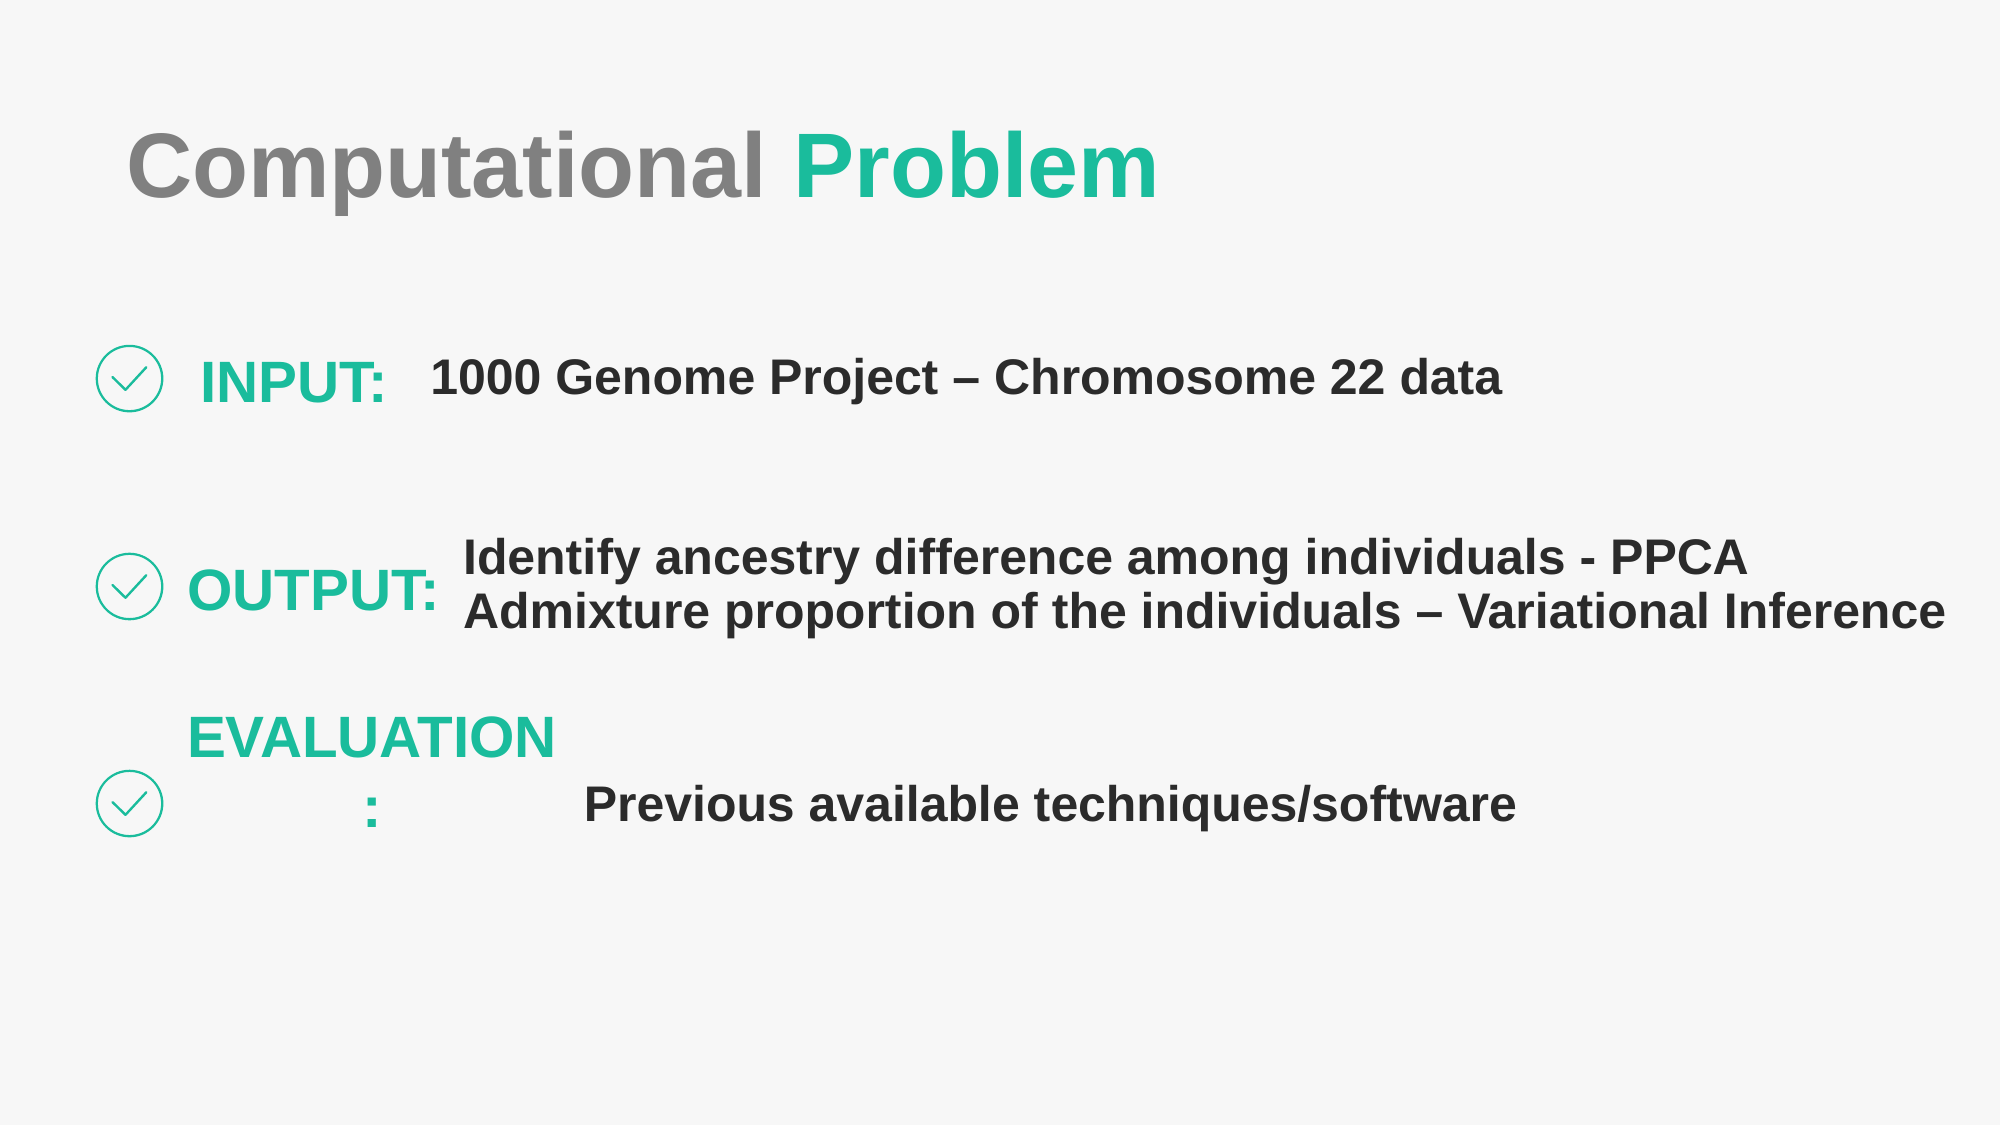

Computational Problem
INPUT:
1000 Genome Project – Chromosome 22 data

Identify ancestry difference among individuals - PPCA
Admixture proportion of the individuals – Variational Inference
OUTPUT:

EVALUATION:

Previous available techniques/software